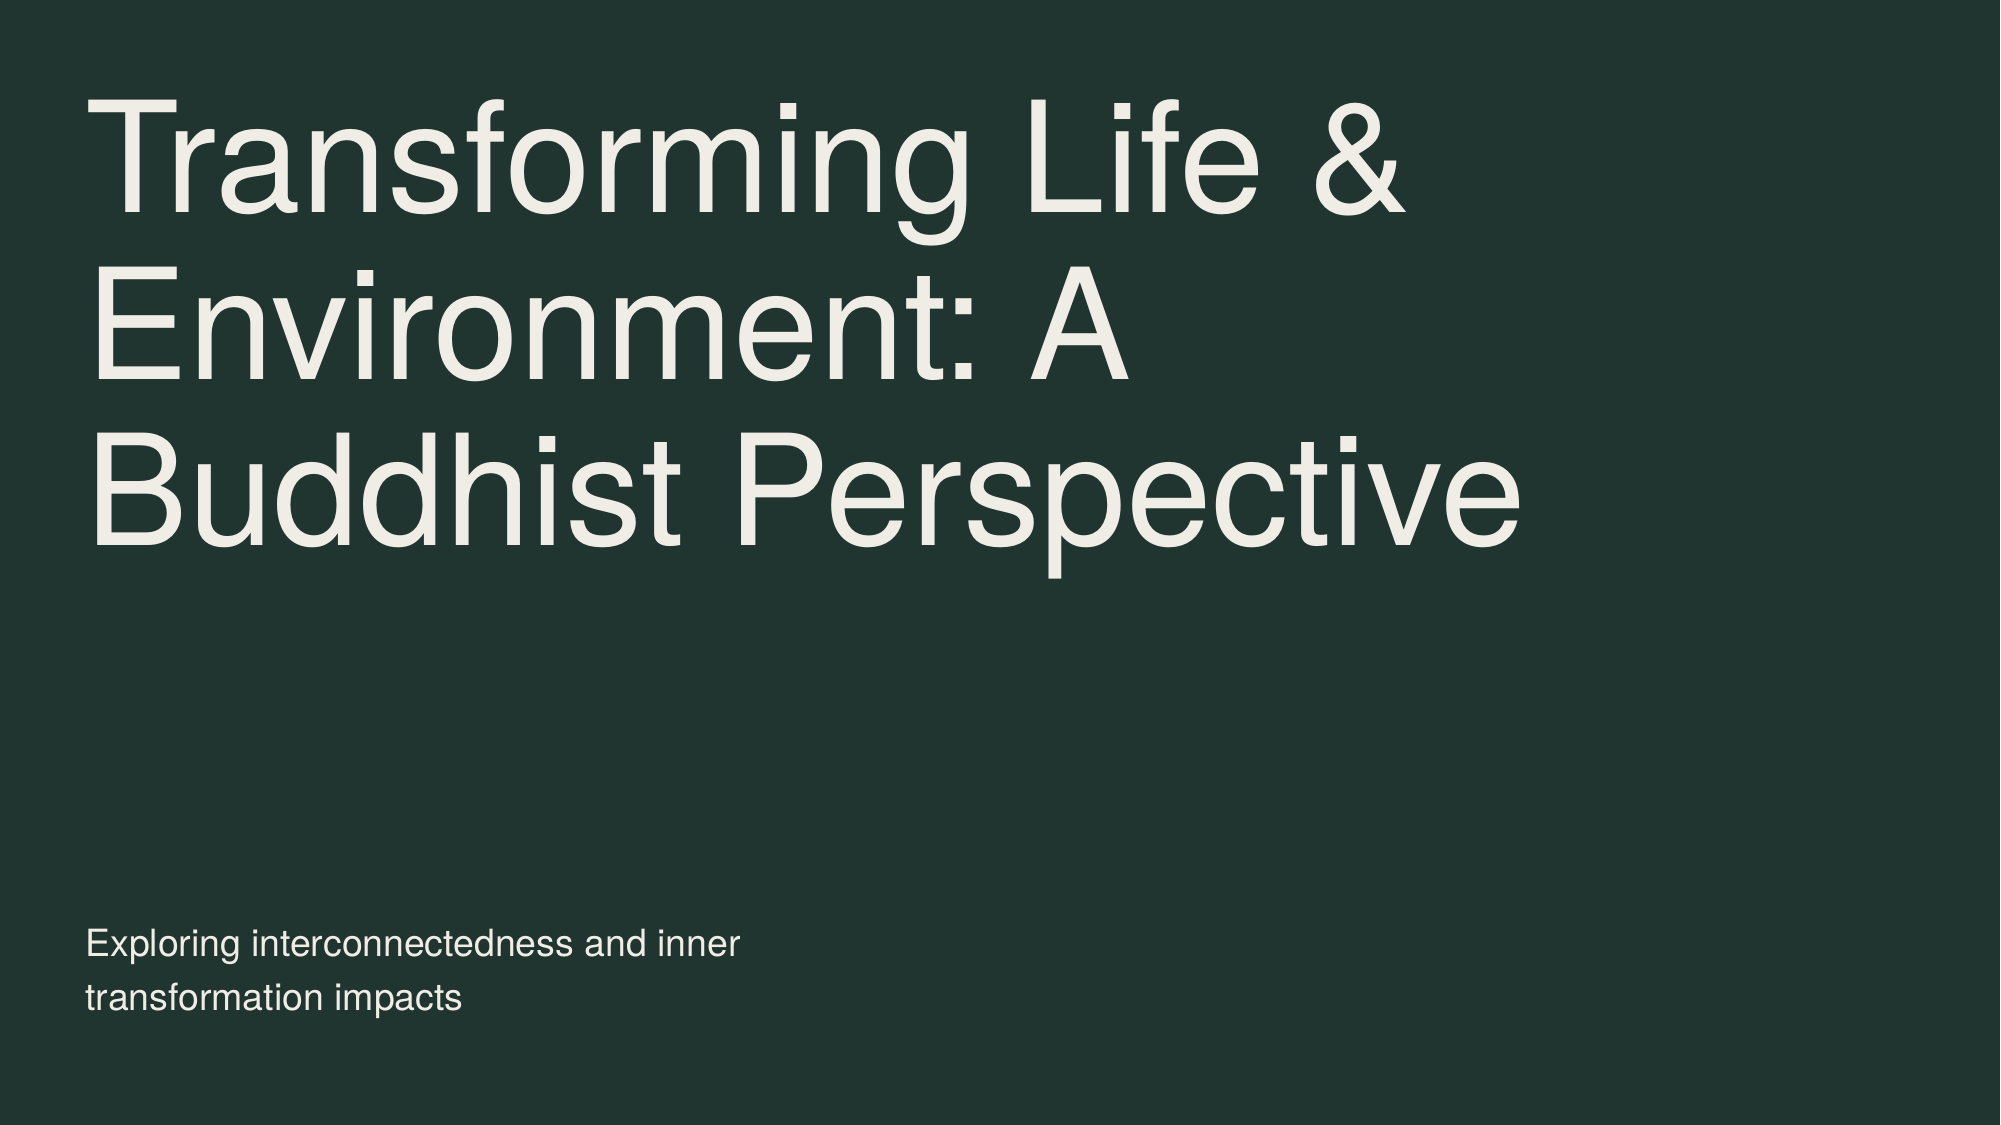

# Transforming Life & Environment: A Buddhist Perspective
Exploring interconnectedness and inner transformation impacts